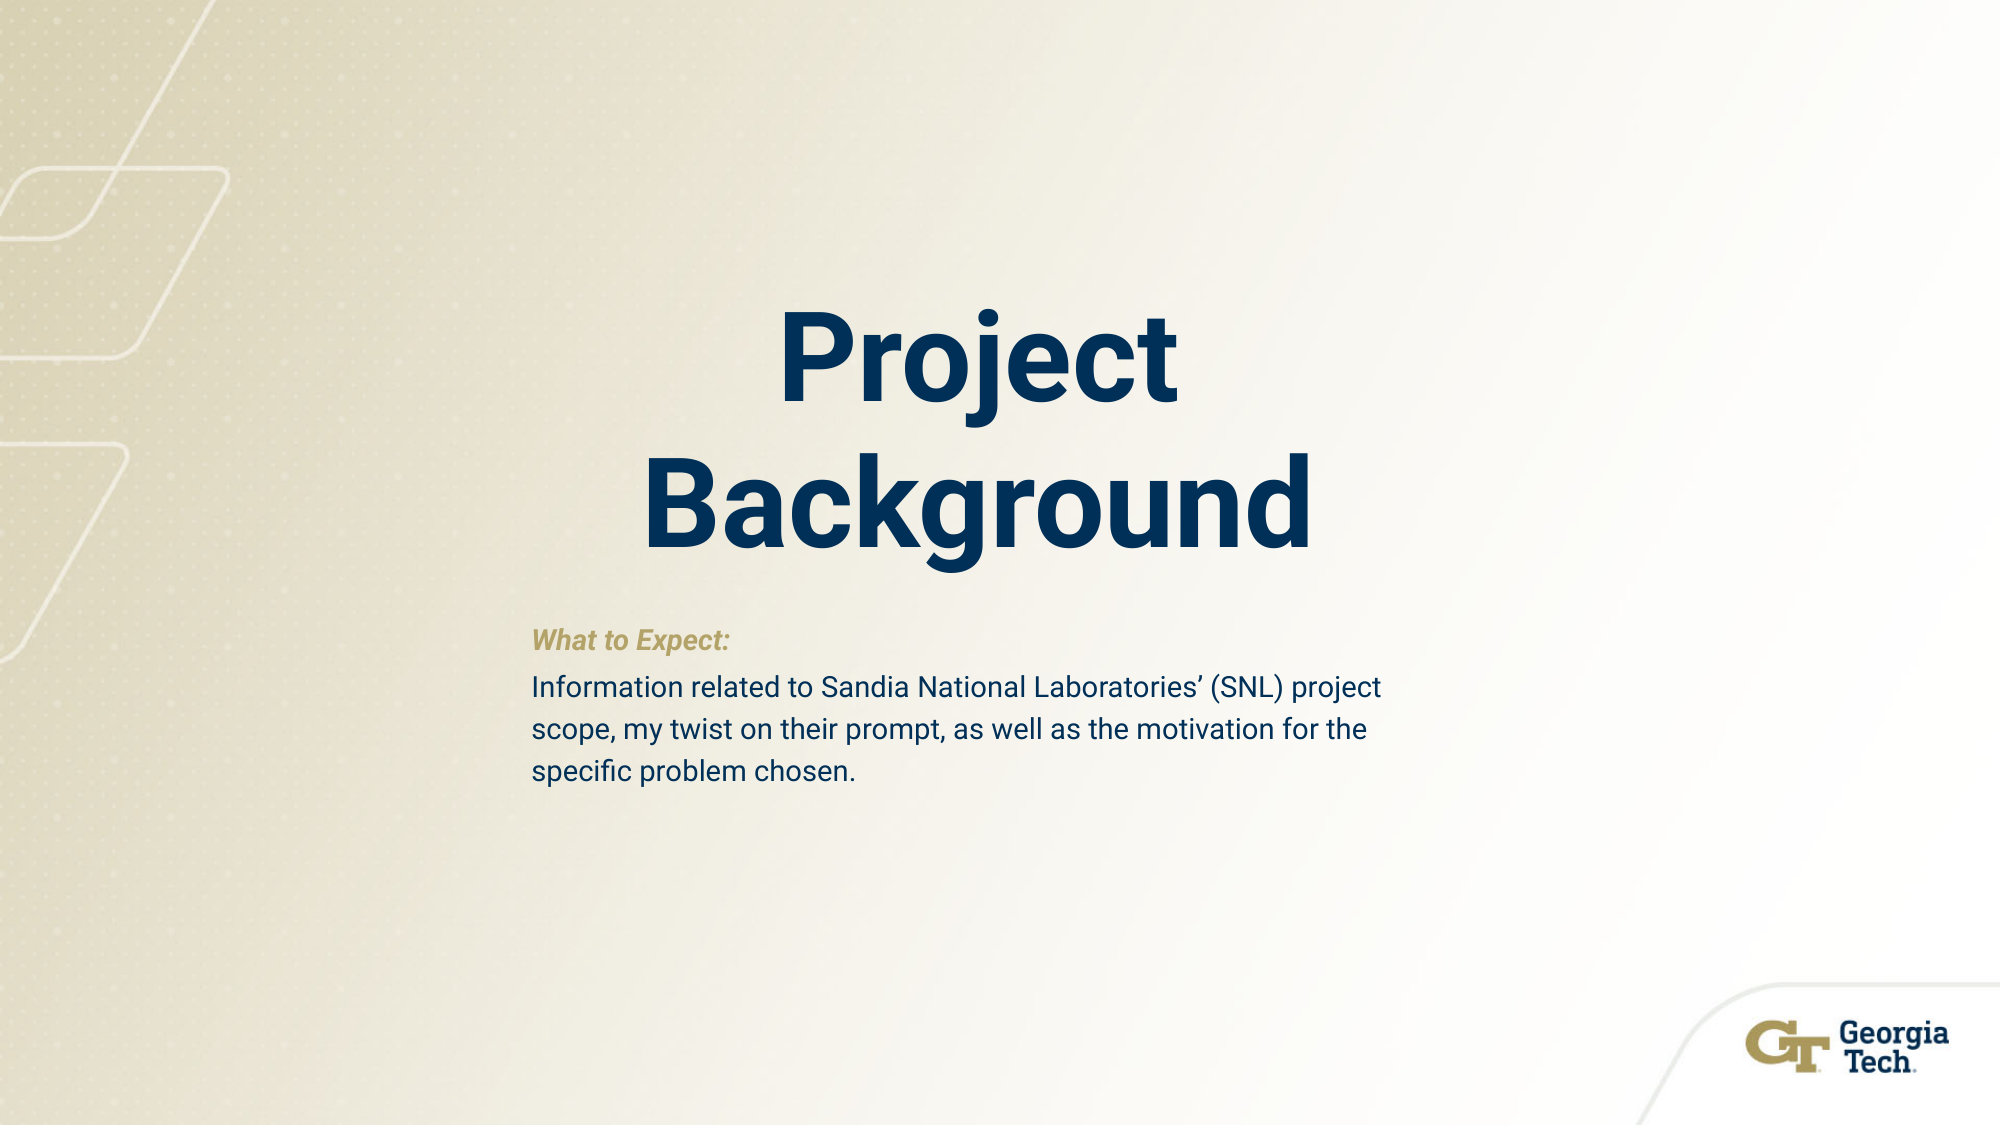

# Project Background
What to Expect:
Information related to Sandia National Laboratories’ (SNL) project scope, my twist on their prompt, as well as the motivation for the specific problem chosen.